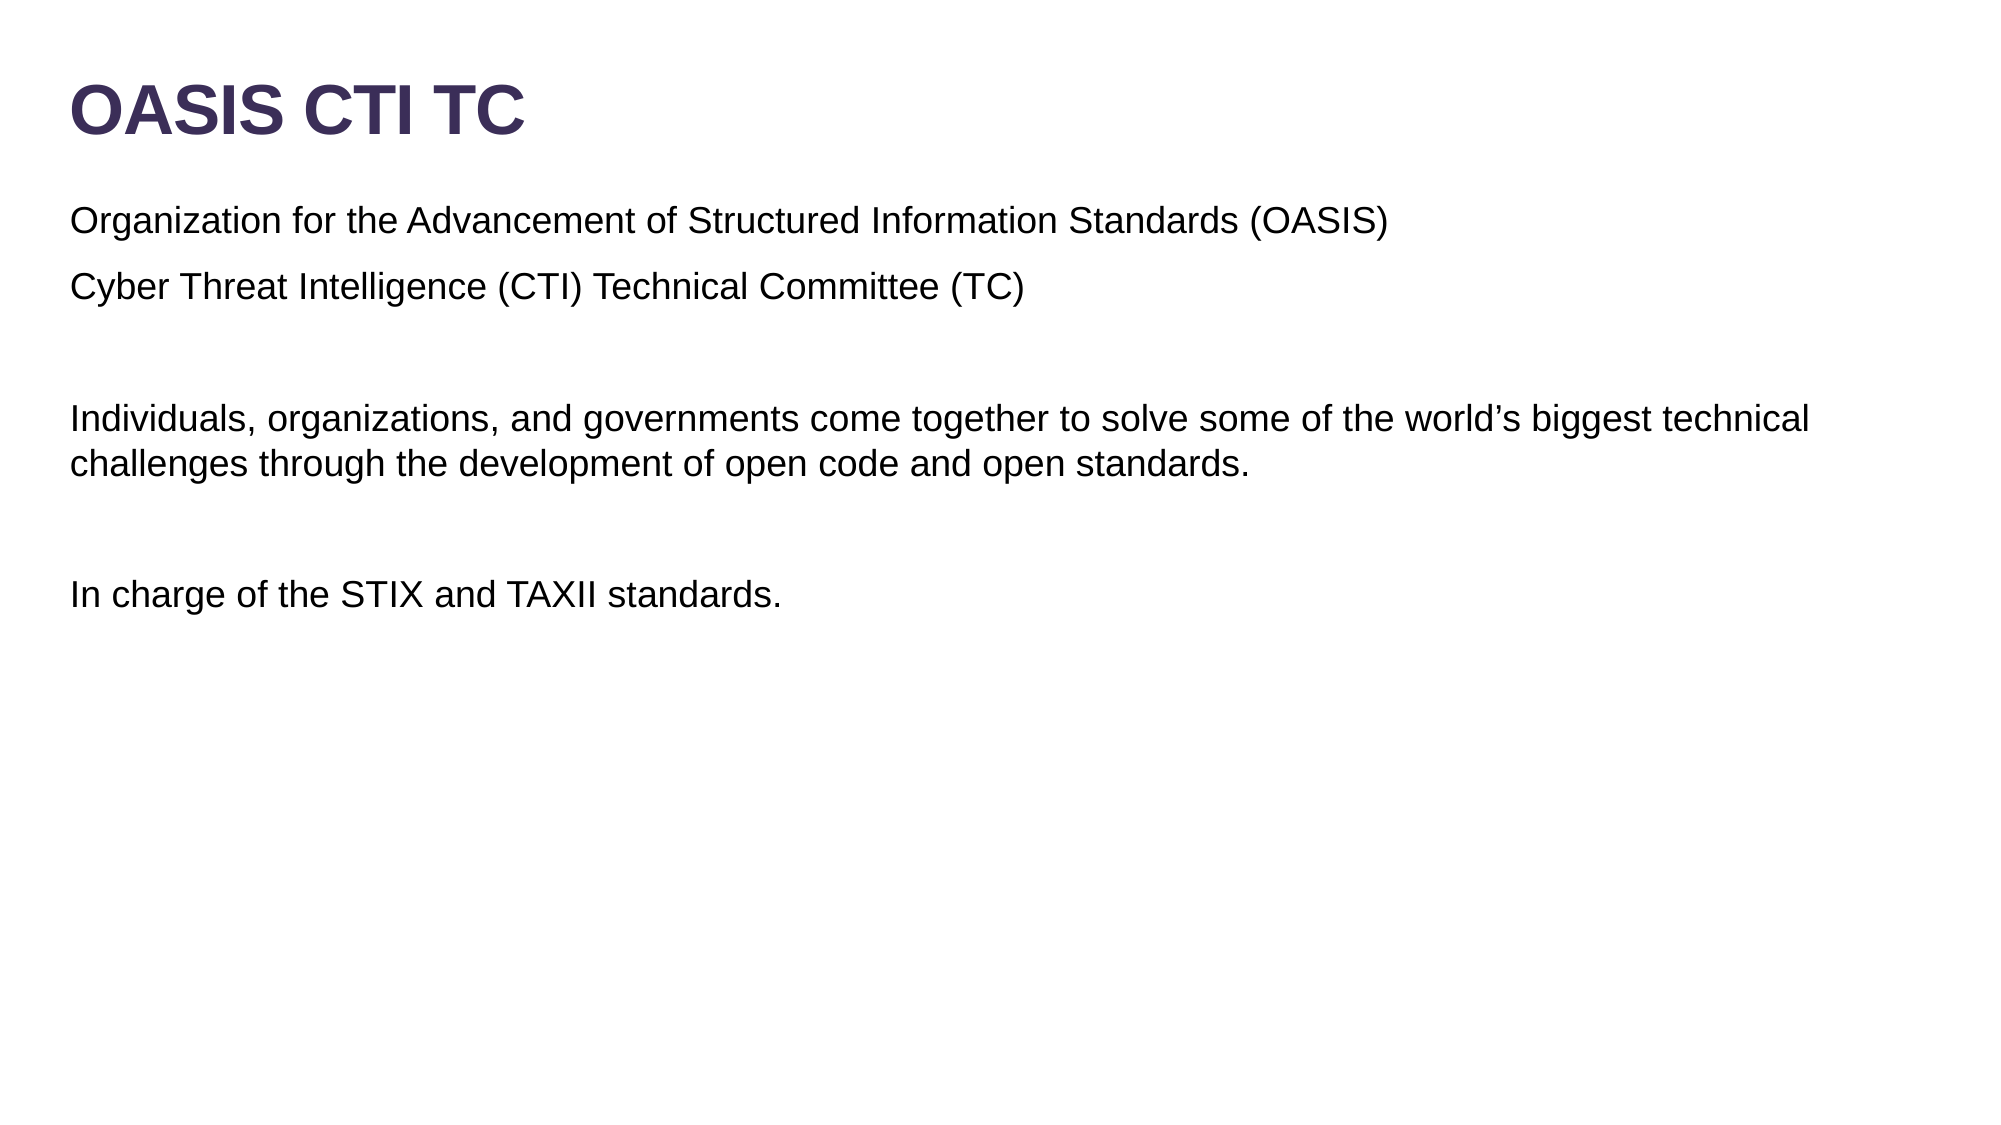

# OASIS CTI TC
Organization for the Advancement of Structured Information Standards (OASIS)
Cyber Threat Intelligence (CTI) Technical Committee (TC)

Individuals, organizations, and governments come together to solve some of the world’s biggest technical challenges through the development of open code and open standards.

In charge of the STIX and TAXII standards.